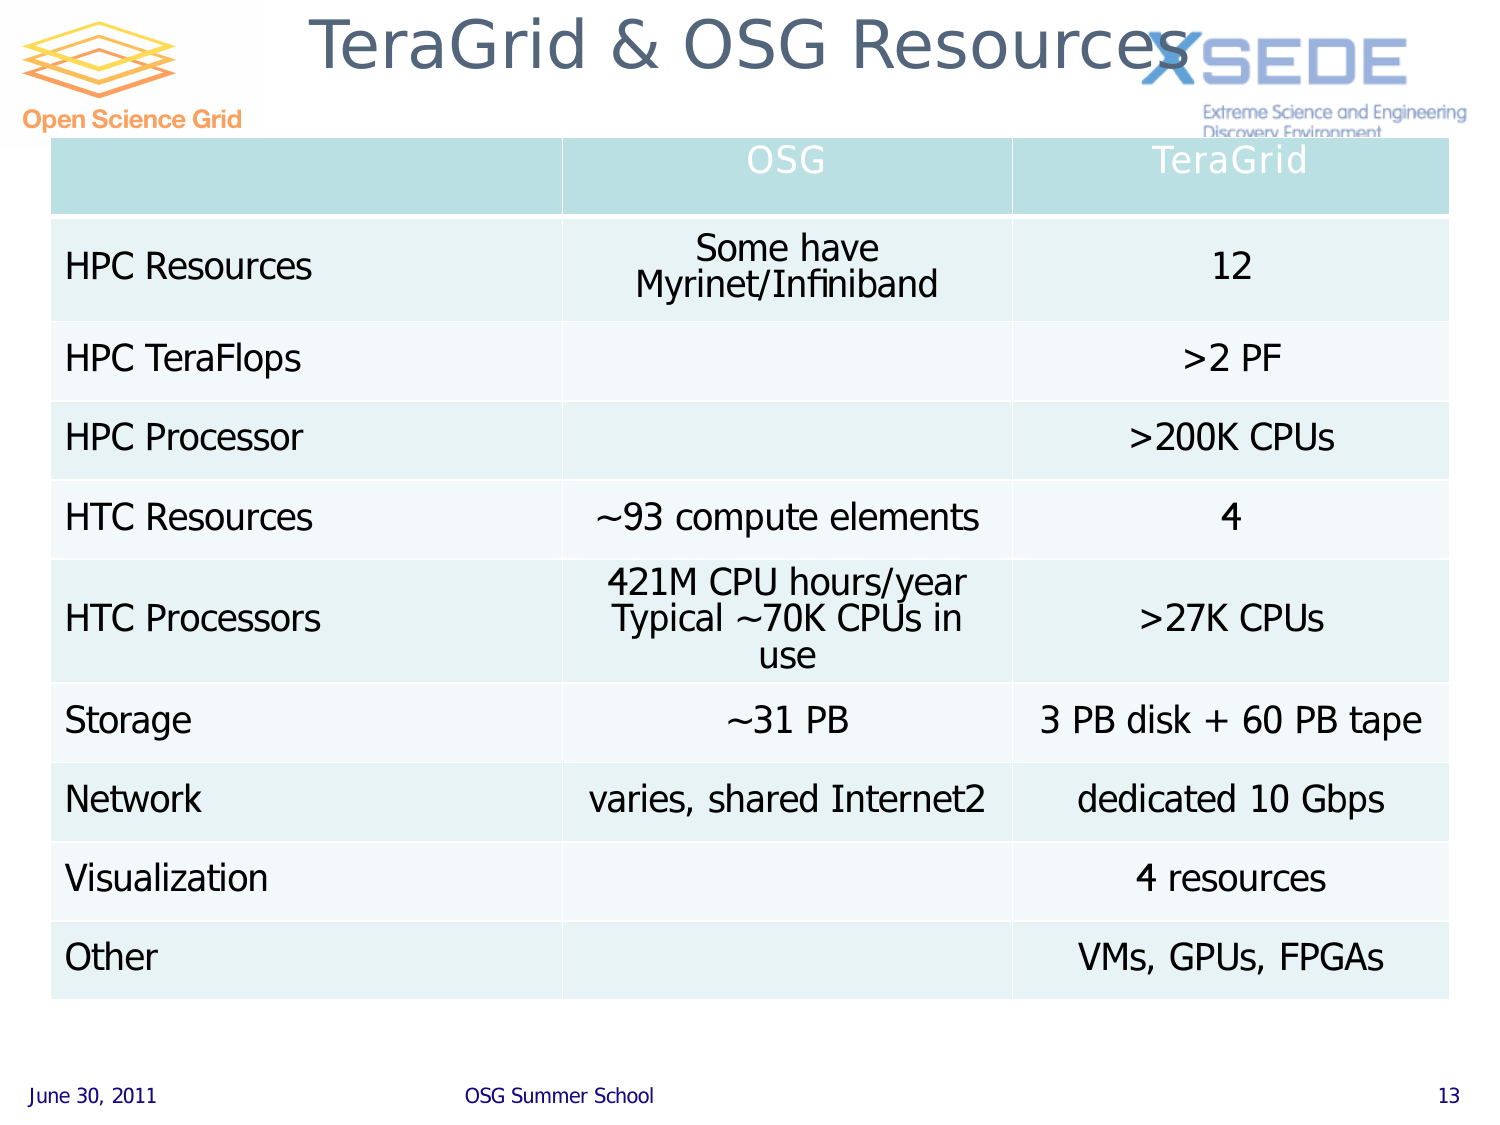

# TeraGrid & OSG Resources
|  | OSG | TeraGrid |
| --- | --- | --- |
| HPC Resources | Some have Myrinet/Infiniband | 12 |
| HPC TeraFlops |  | >2 PF |
| HPC Processor |  | >200K CPUs |
| HTC Resources | ~93 compute elements | 4 |
| HTC Processors | 421M CPU hours/year Typical ~70K CPUs in use | >27K CPUs |
| Storage | ~31 PB | 3 PB disk + 60 PB tape |
| Network | varies, shared Internet2 | dedicated 10 Gbps |
| Visualization |  | 4 resources |
| Other |  | VMs, GPUs, FPGAs |
June 30, 2011
OSG Summer School
13